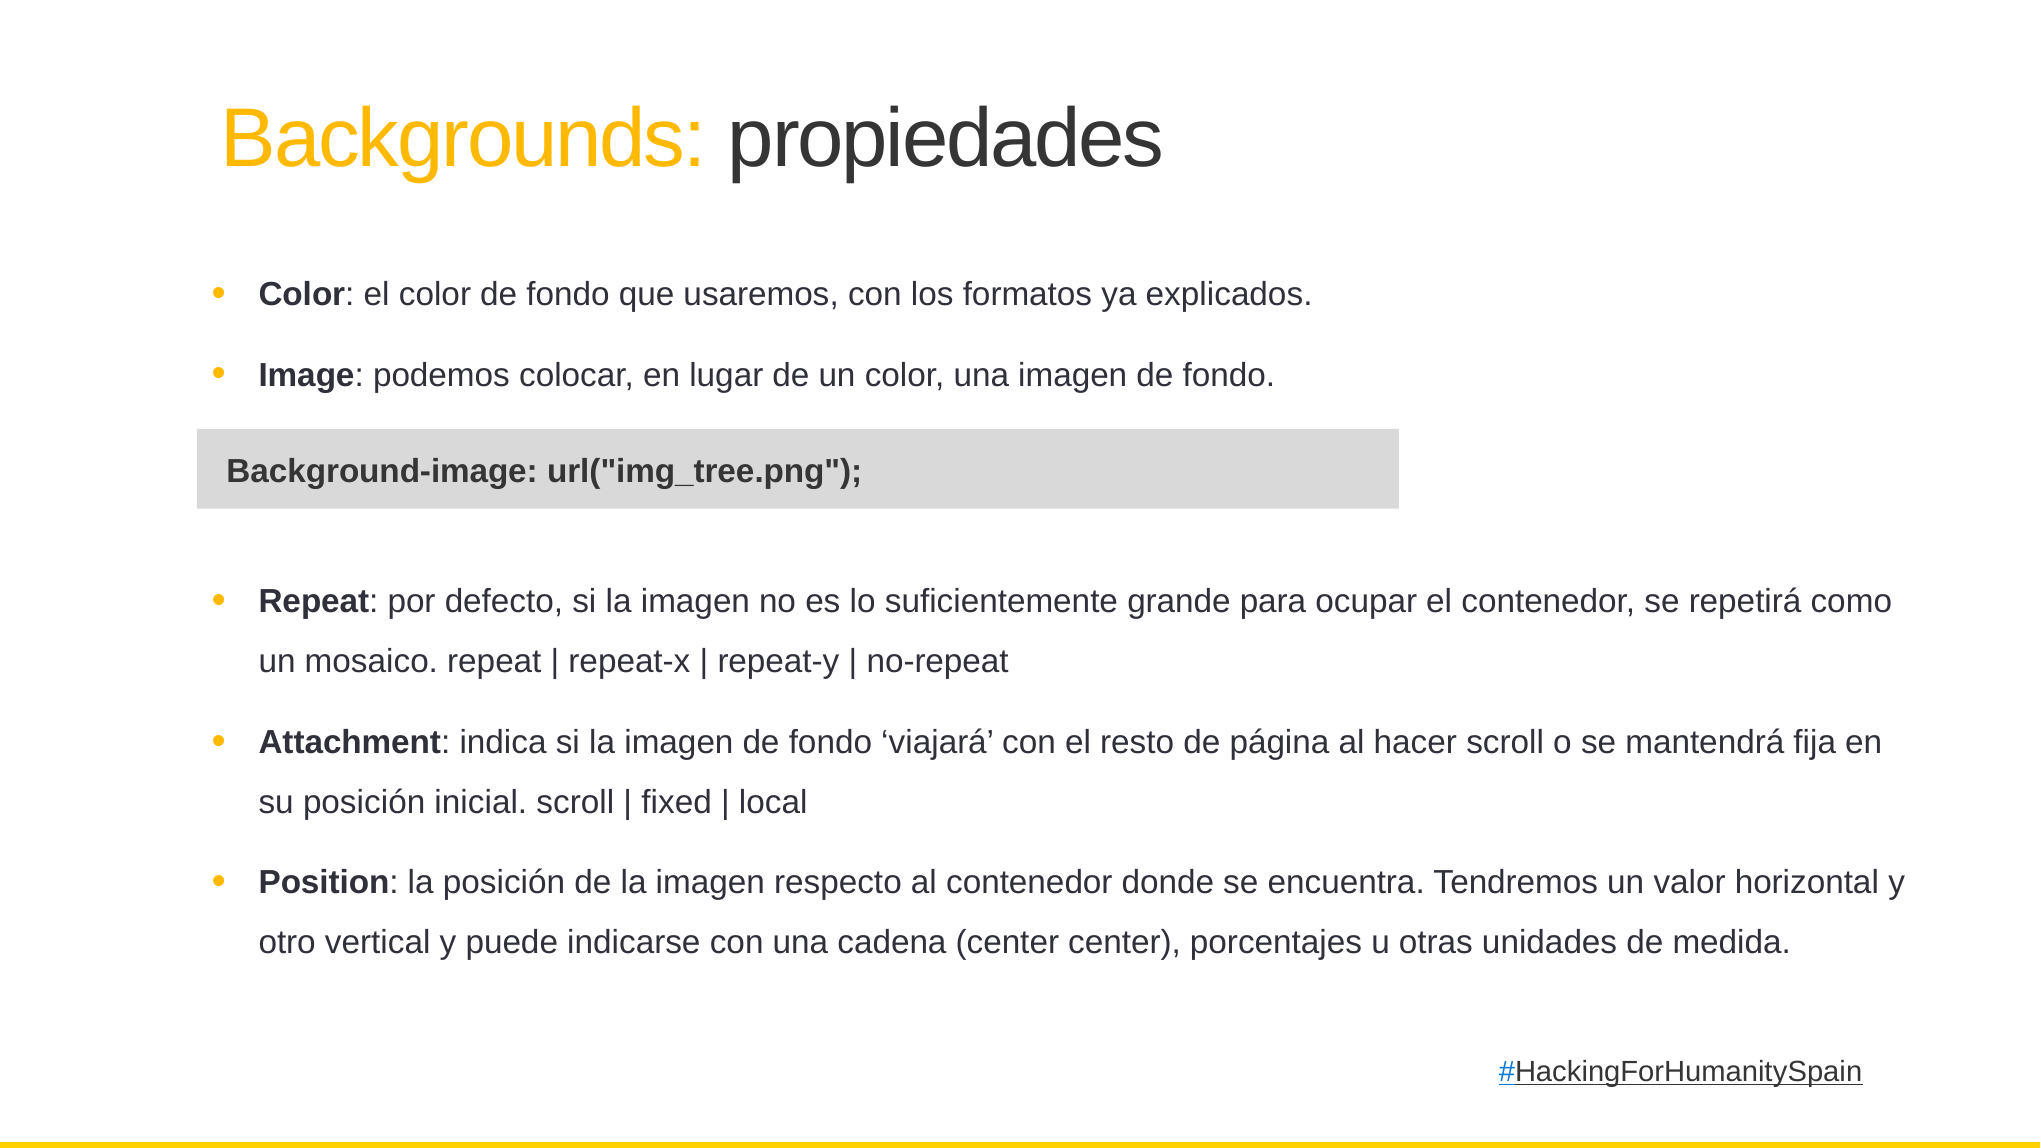

Backgrounds: propiedades
Color: el color de fondo que usaremos, con los formatos ya explicados.
Image: podemos colocar, en lugar de un color, una imagen de fondo.
Background-image: url("img_tree.png");
Repeat: por defecto, si la imagen no es lo suficientemente grande para ocupar el contenedor, se repetirá como un mosaico. repeat | repeat-x | repeat-y | no-repeat
Attachment: indica si la imagen de fondo ‘viajará’ con el resto de página al hacer scroll o se mantendrá fija en su posición inicial. scroll | fixed | local
Position: la posición de la imagen respecto al contenedor donde se encuentra. Tendremos un valor horizontal y otro vertical y puede indicarse con una cadena (center center), porcentajes u otras unidades de medida.
#HackingForHumanitySpain